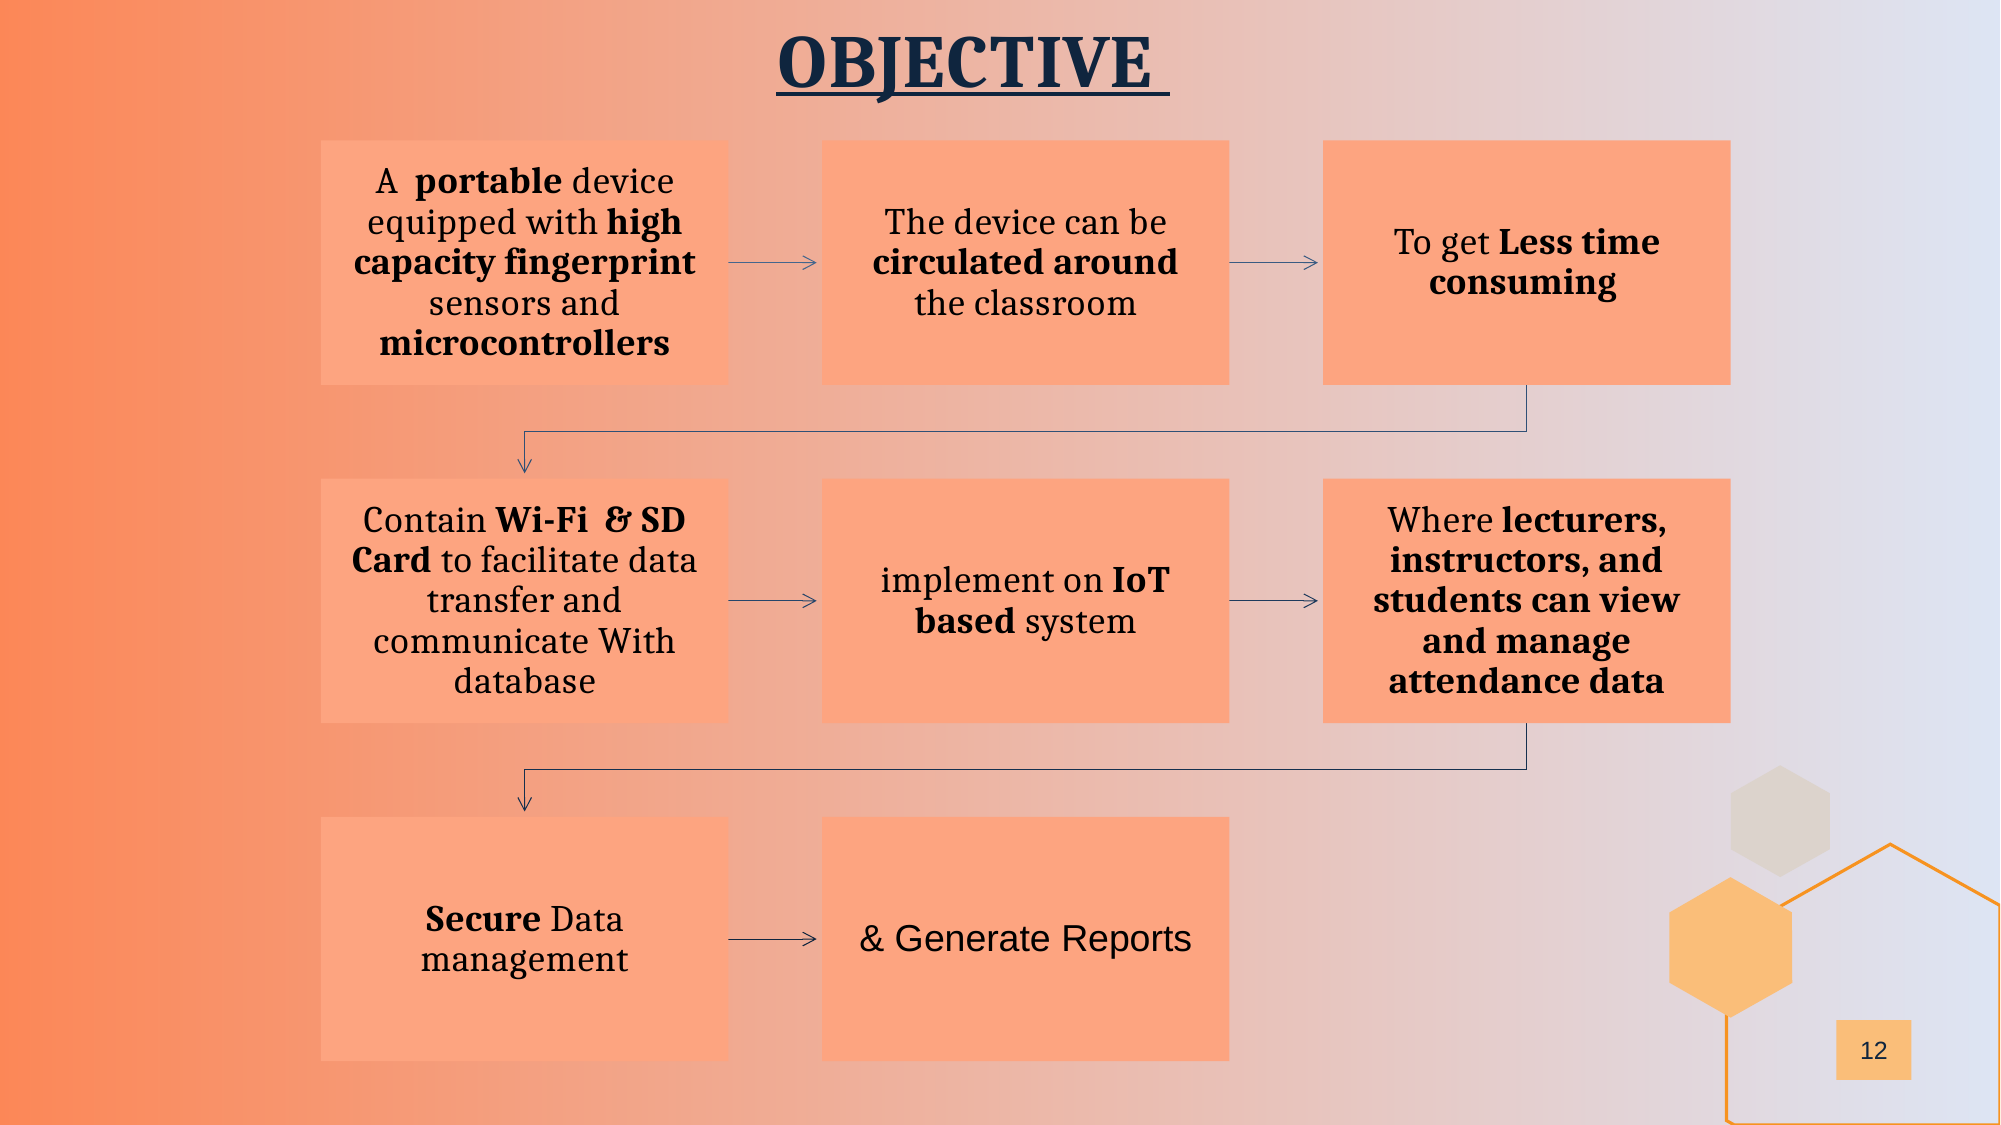

# OBJECTIVE

A  portable device equipped with high capacity fingerprint sensors and microcontrollers

The device can be circulated around the classroom

To get Less time consuming

Contain Wi-Fi  & SD Card to facilitate data transfer and communicate With database

implement on IoT based system

Where lecturers, instructors, and students can view and manage attendance data

Secure Data management
& Generate Reports
12